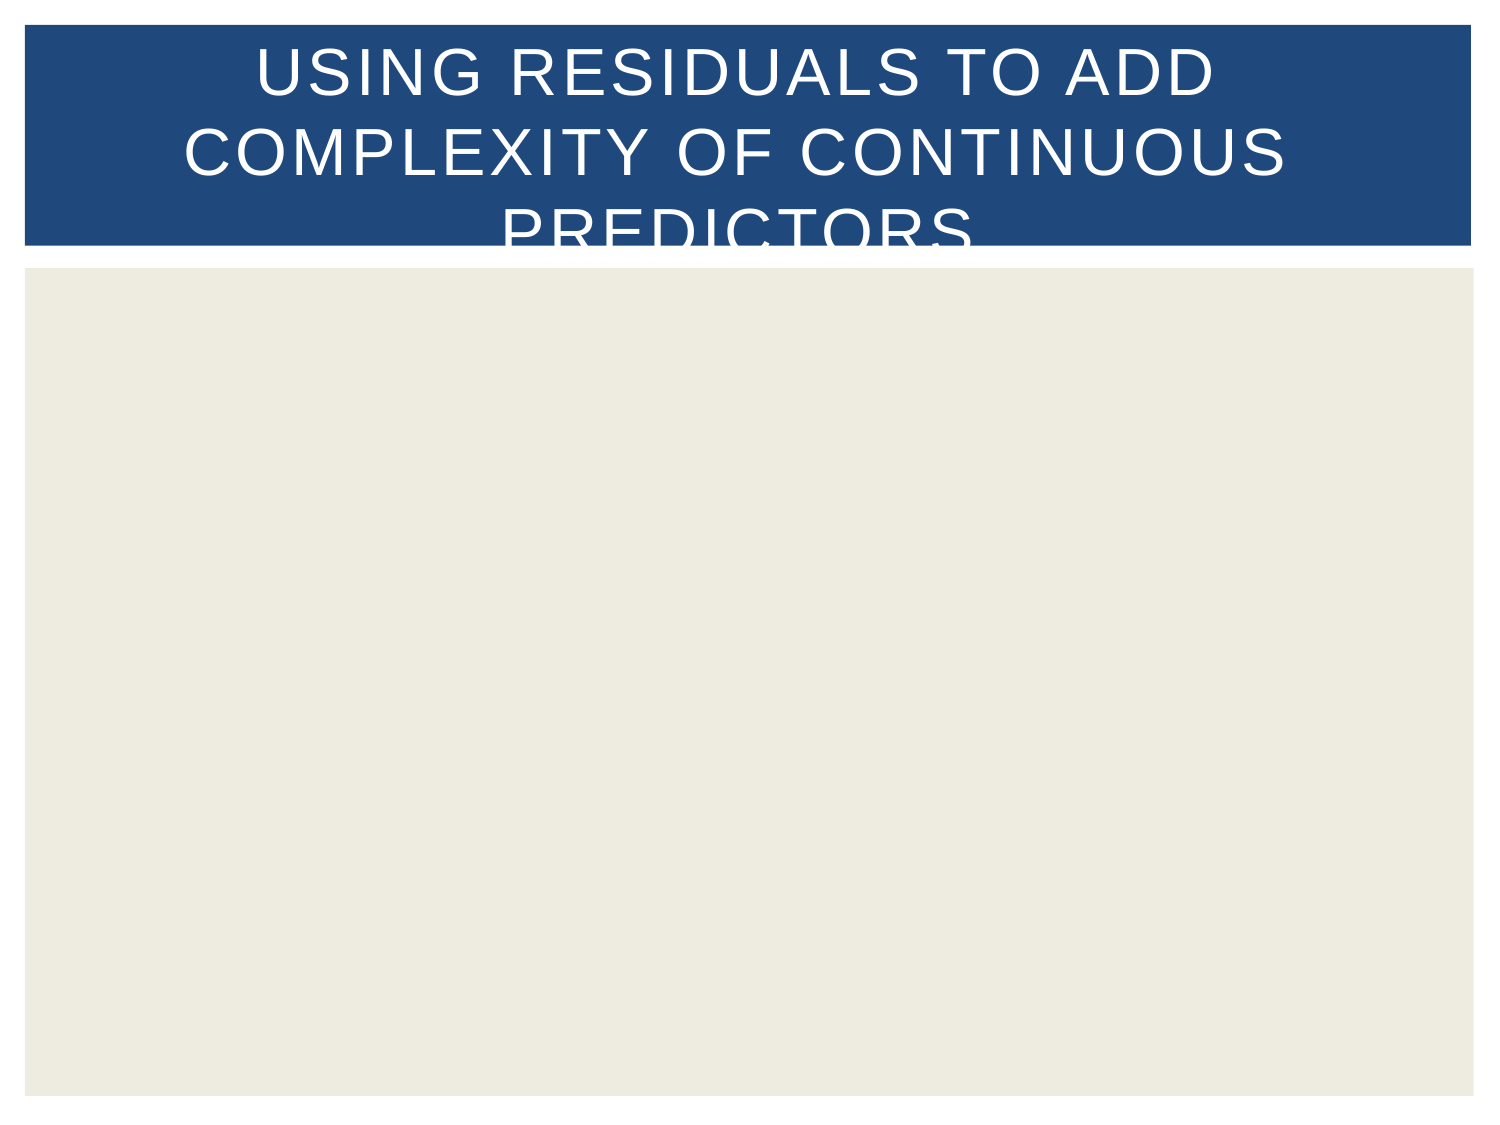

# Using residuals to add complexity of continuous predictors